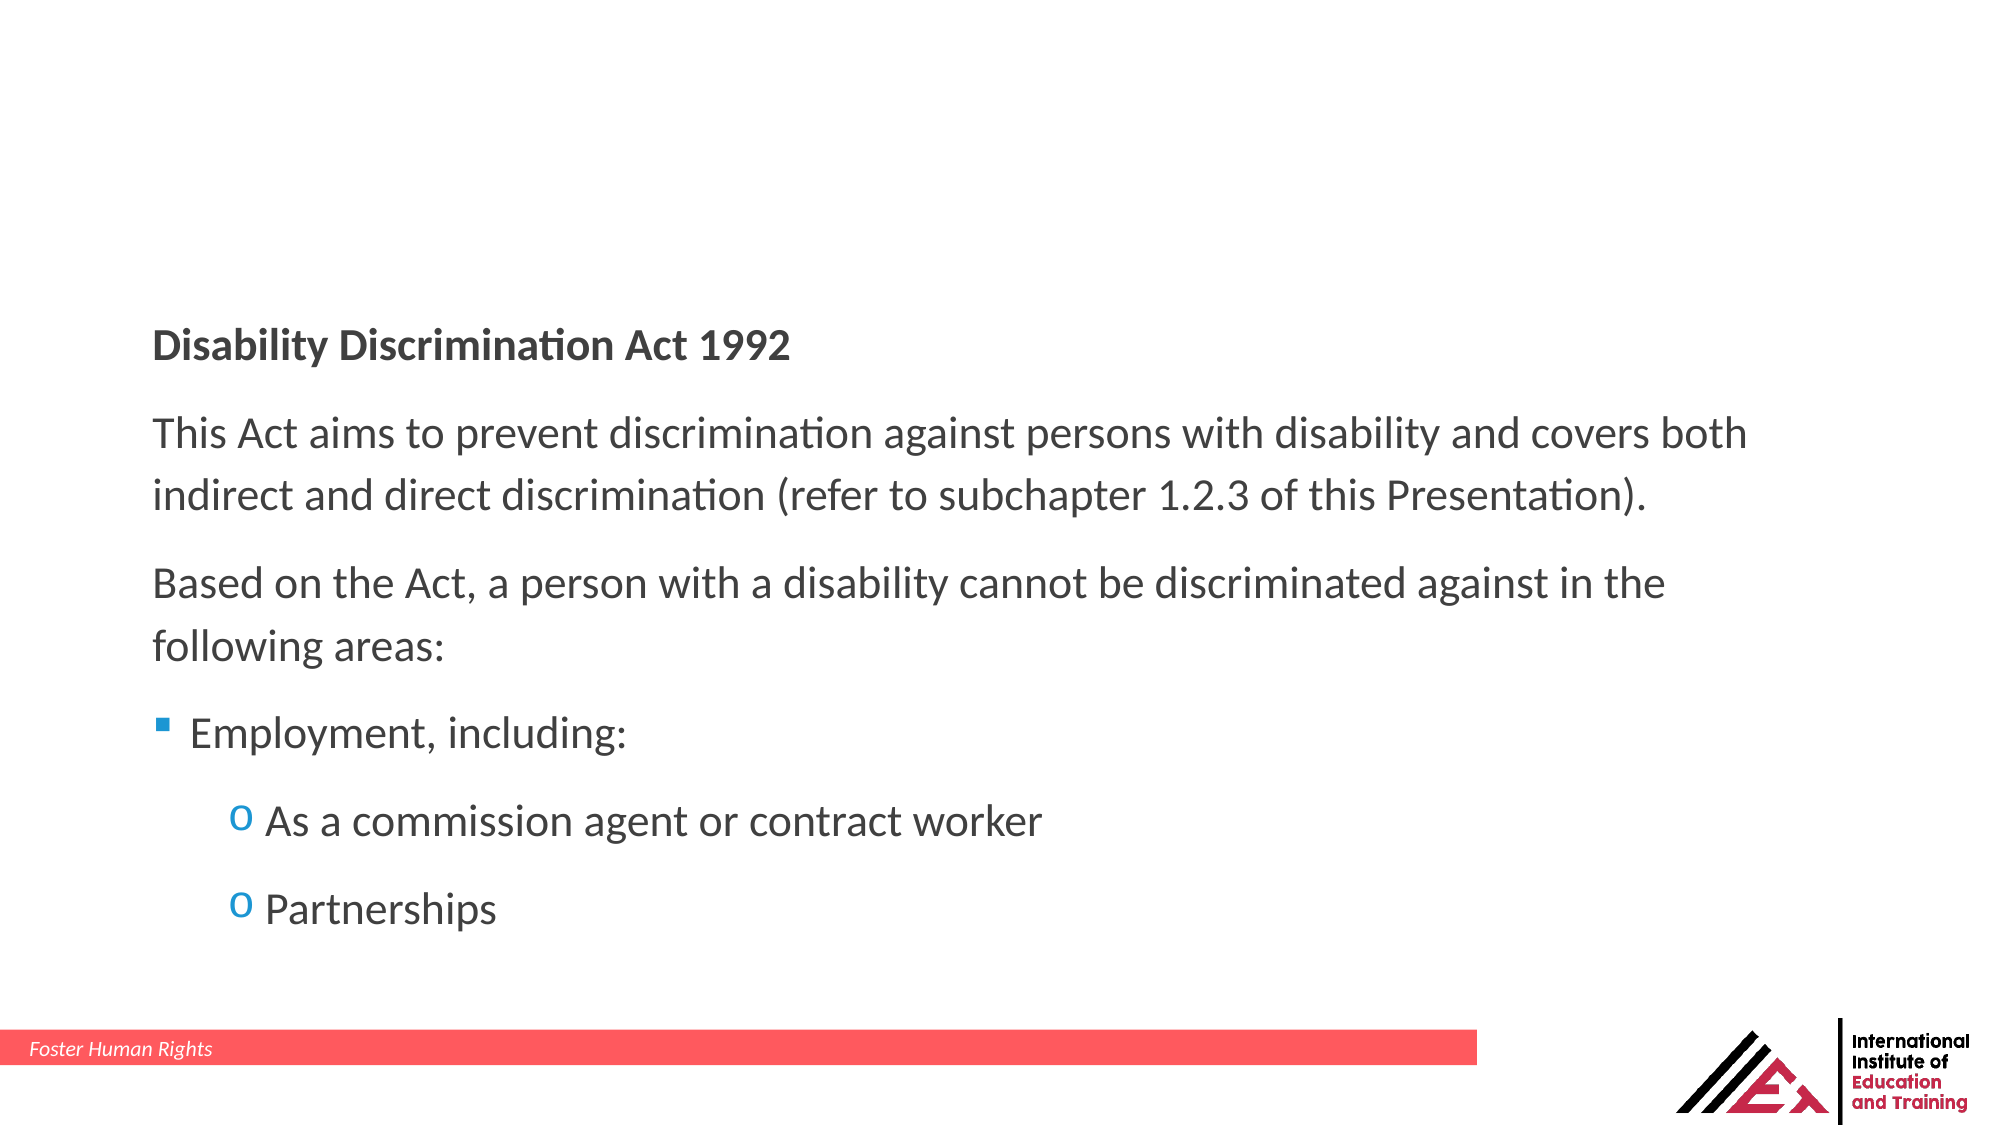

Disability Discrimination Act 1992
This Act aims to prevent discrimination against persons with disability and covers both indirect and direct discrimination (refer to subchapter 1.2.3 of this Presentation).
Based on the Act, a person with a disability cannot be discriminated against in the following areas:
Employment, including:
As a commission agent or contract worker
Partnerships
Foster Human Rights